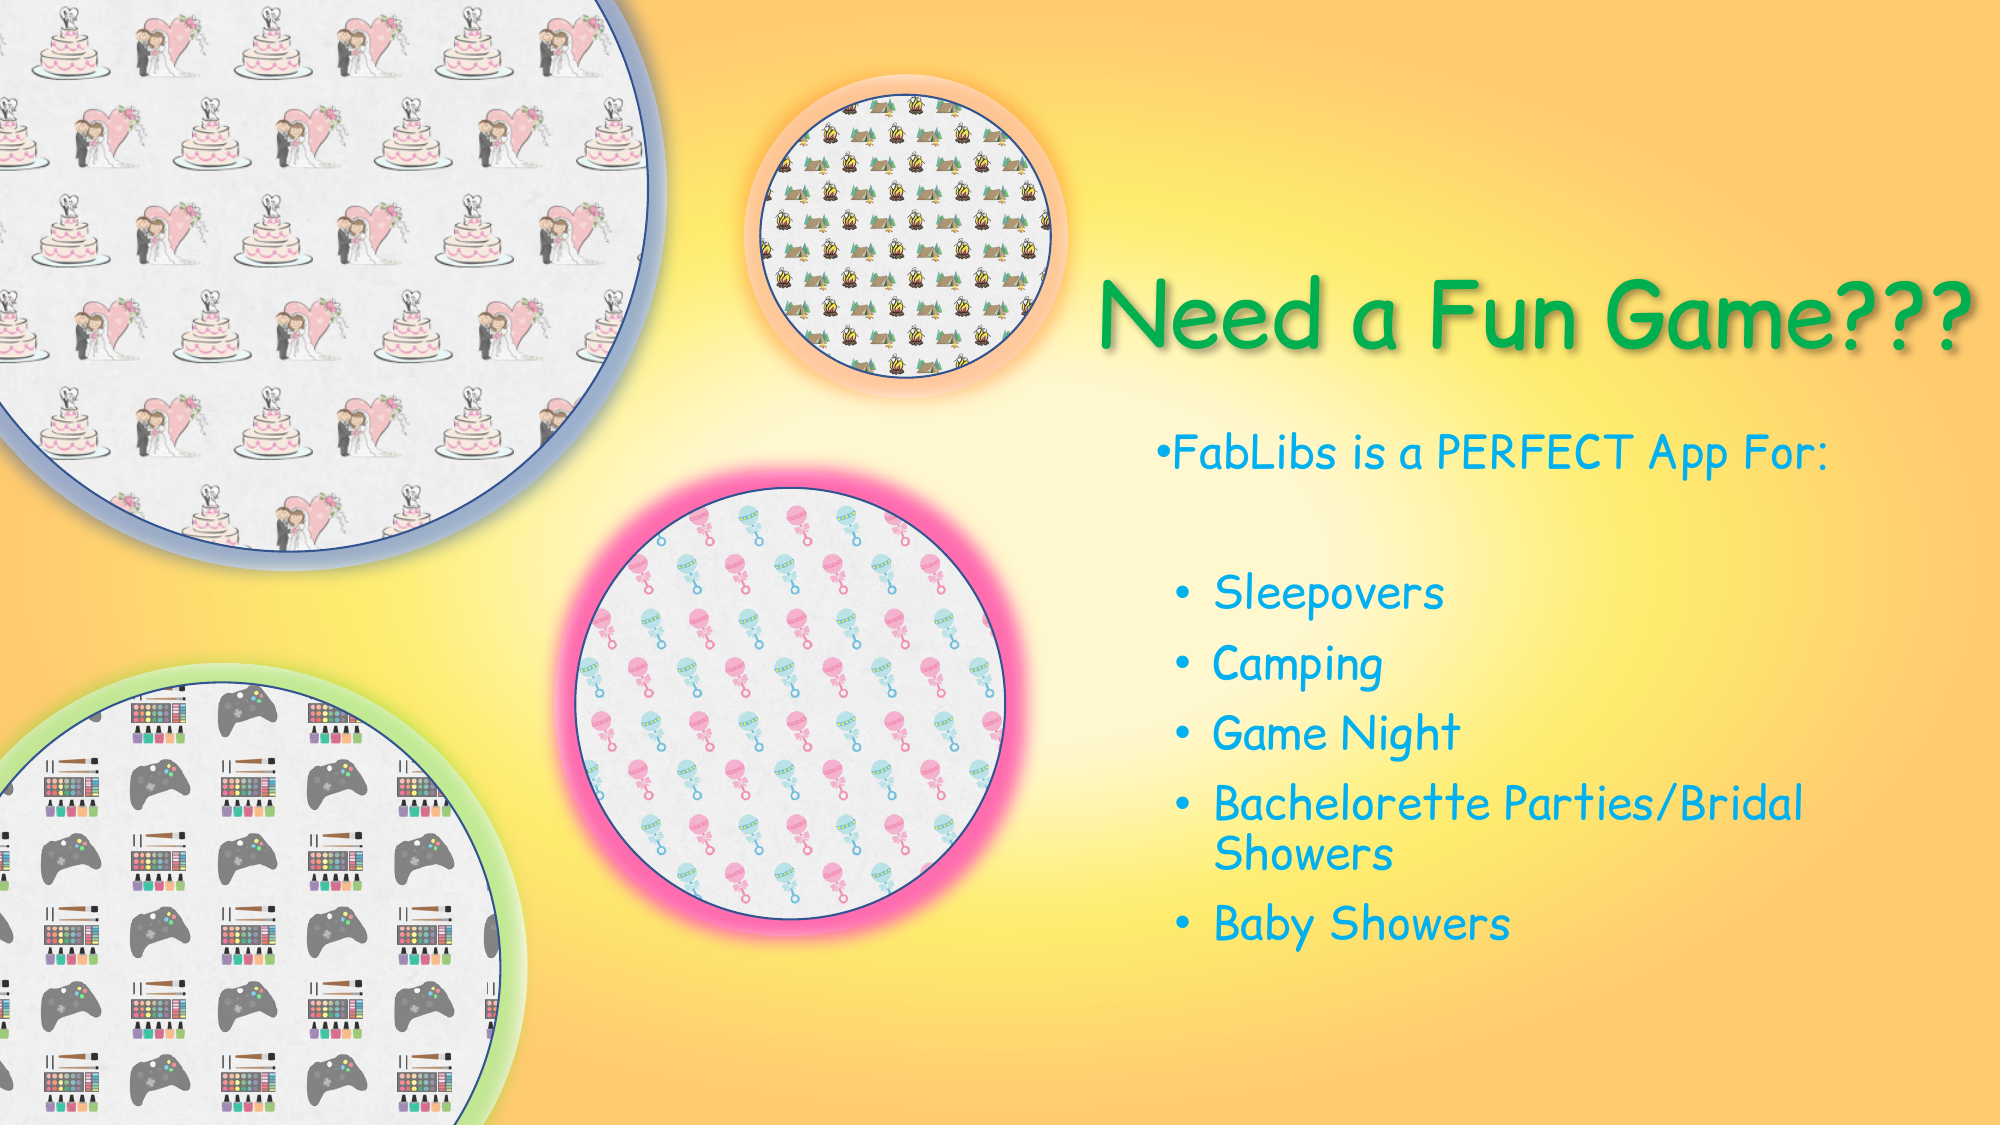

# Need a Fun Game???
FabLibs is a PERFECT App For:

Sleepovers
Camping
Game Night
Bachelorette Parties/Bridal Showers
Baby Showers